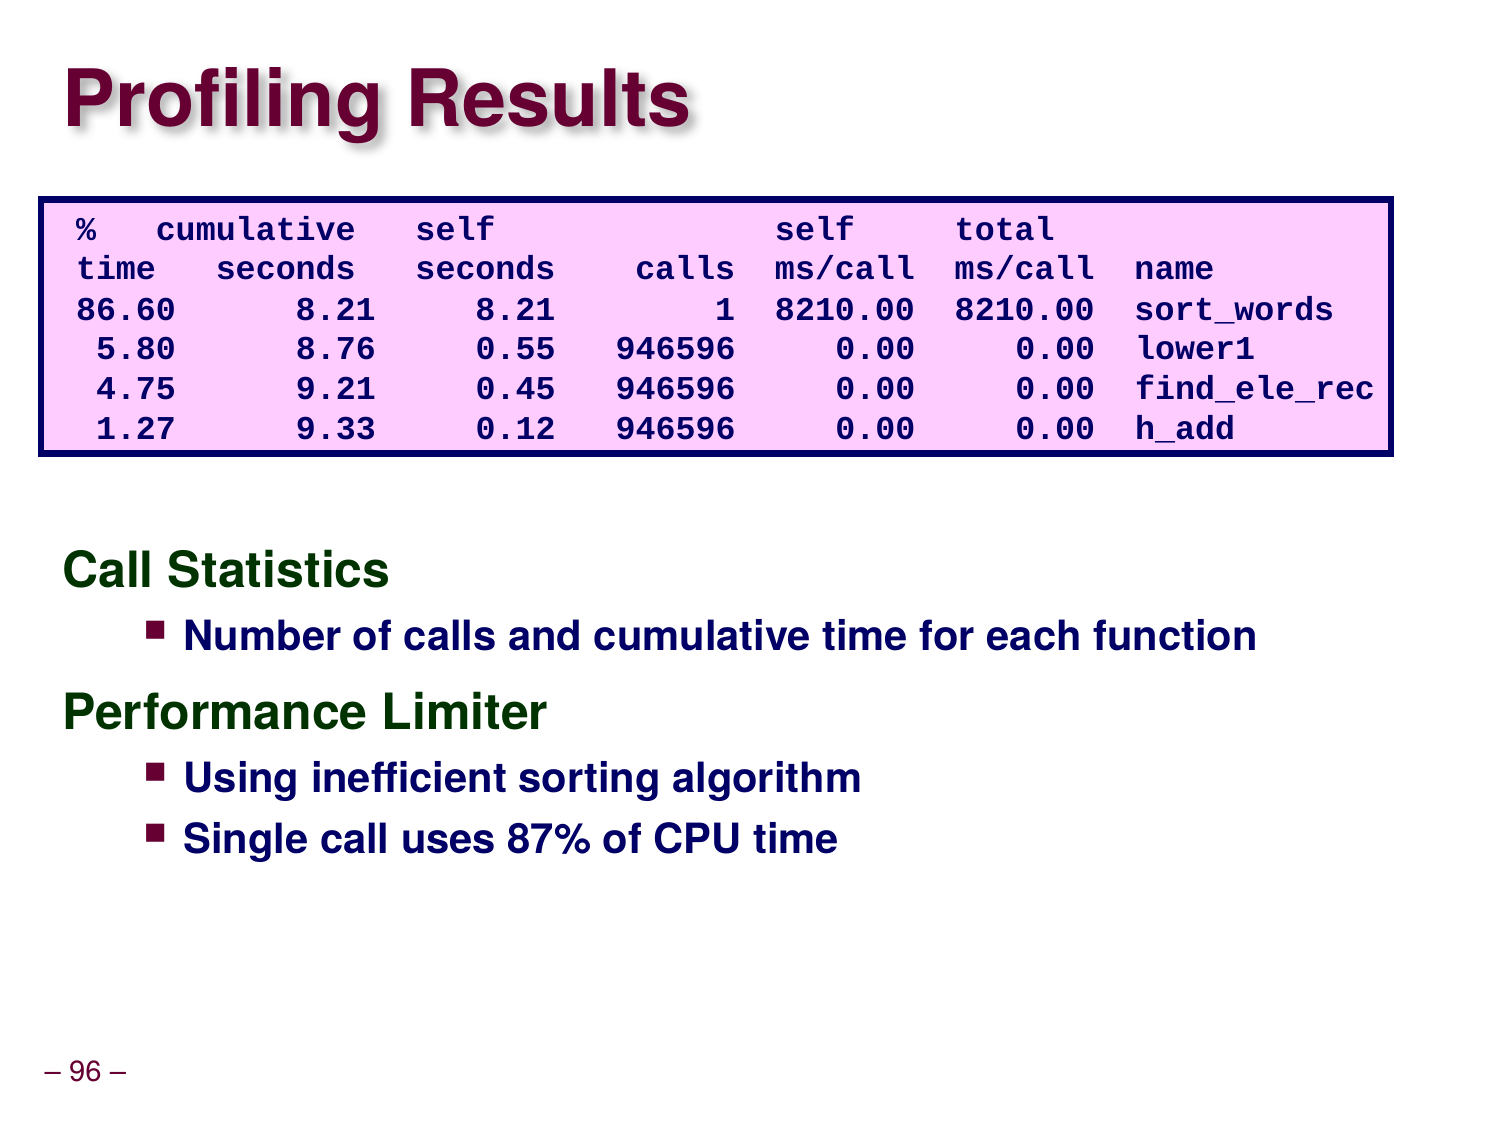

# Profiling Results
 %   cumulative   self              self     total
 time   seconds   seconds    calls  ms/call  ms/call  name
 86.60      8.21     8.21        1  8210.00  8210.00  sort_words
  5.80      8.76     0.55   946596     0.00     0.00  lower1
  4.75      9.21     0.45   946596     0.00     0.00  find_ele_rec
  1.27      9.33     0.12   946596     0.00     0.00  h_add
Call Statistics
Number of calls and cumulative time for each function
Performance Limiter
Using inefficient sorting algorithm
Single call uses 87% of CPU time